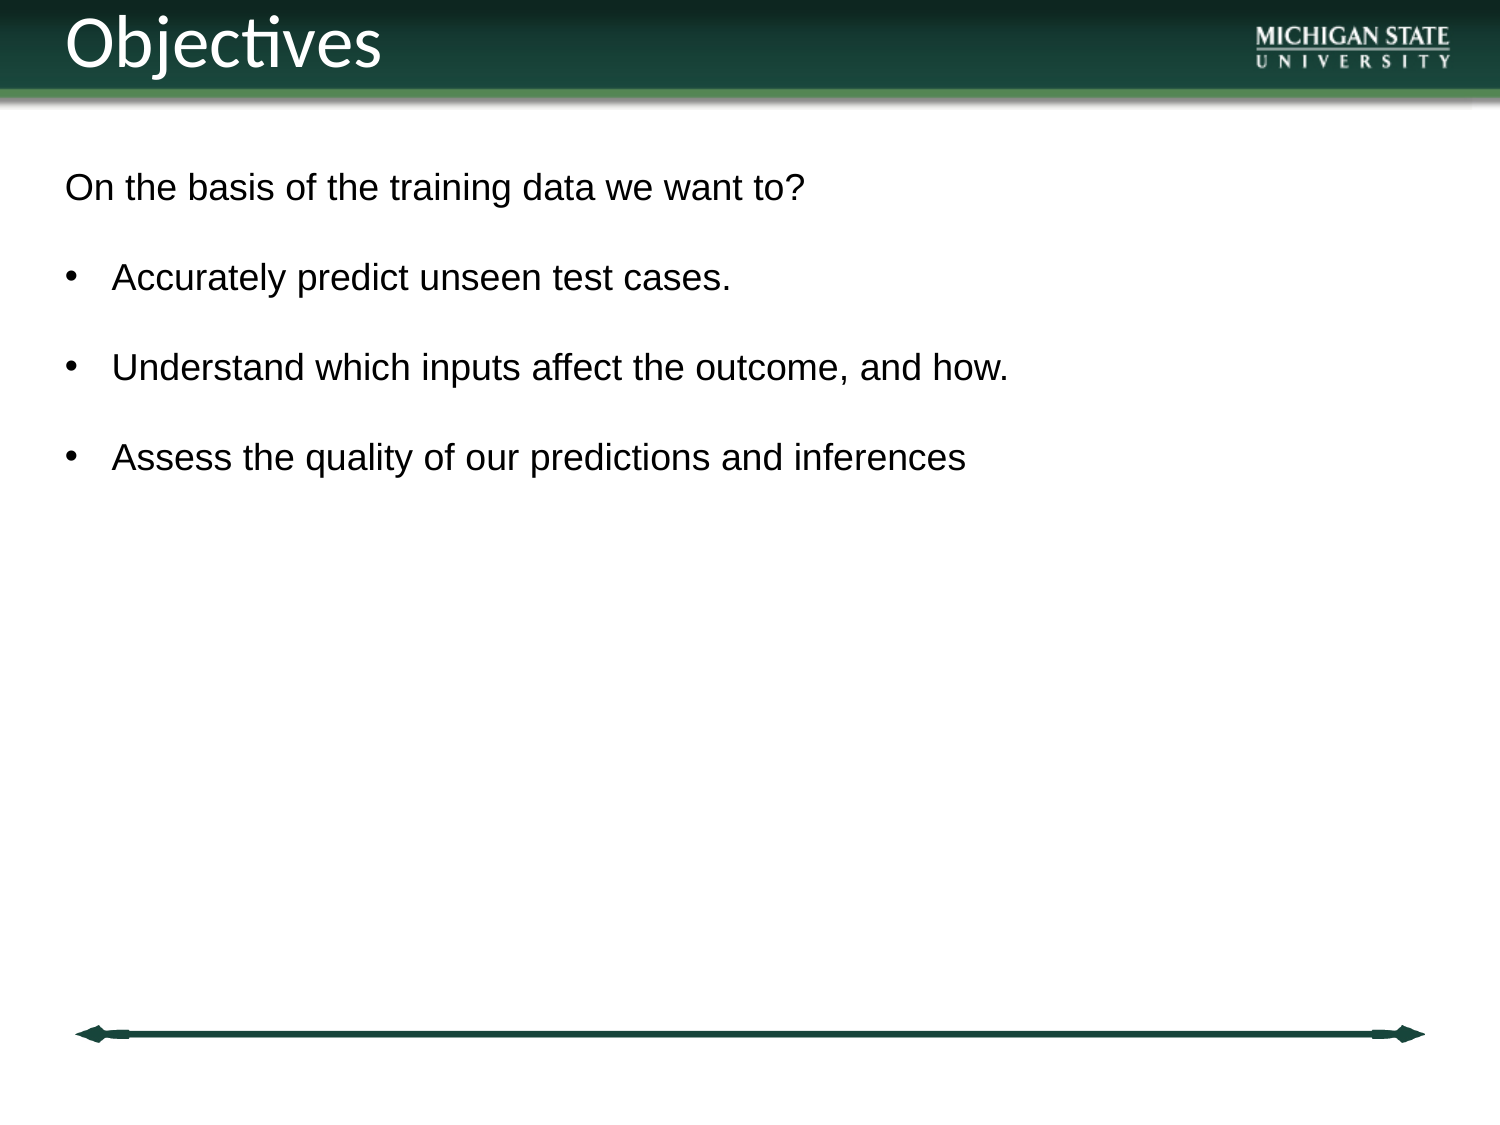

Objectives
On the basis of the training data we want to?

Accurately predict unseen test cases.

Understand which inputs affect the outcome, and how.

Assess the quality of our predictions and inferences